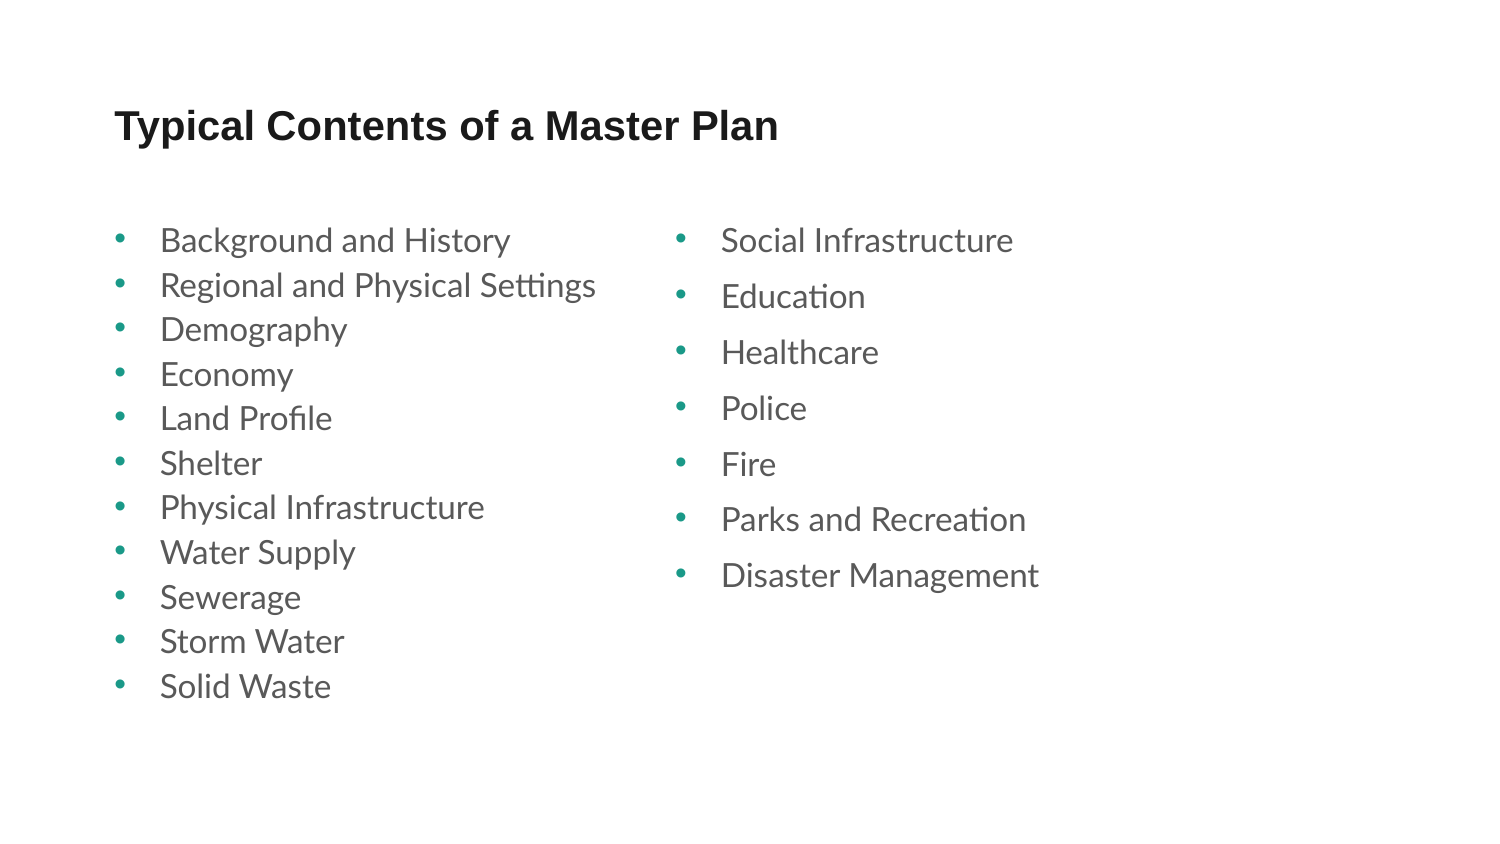

# Typical Contents of a Master Plan
Background and History
Regional and Physical Settings
Demography
Economy
Land Profile
Shelter
Physical Infrastructure
Water Supply
Sewerage
Storm Water
Solid Waste

Social Infrastructure

Education

Healthcare

Police

Fire

Parks and Recreation

Disaster Management